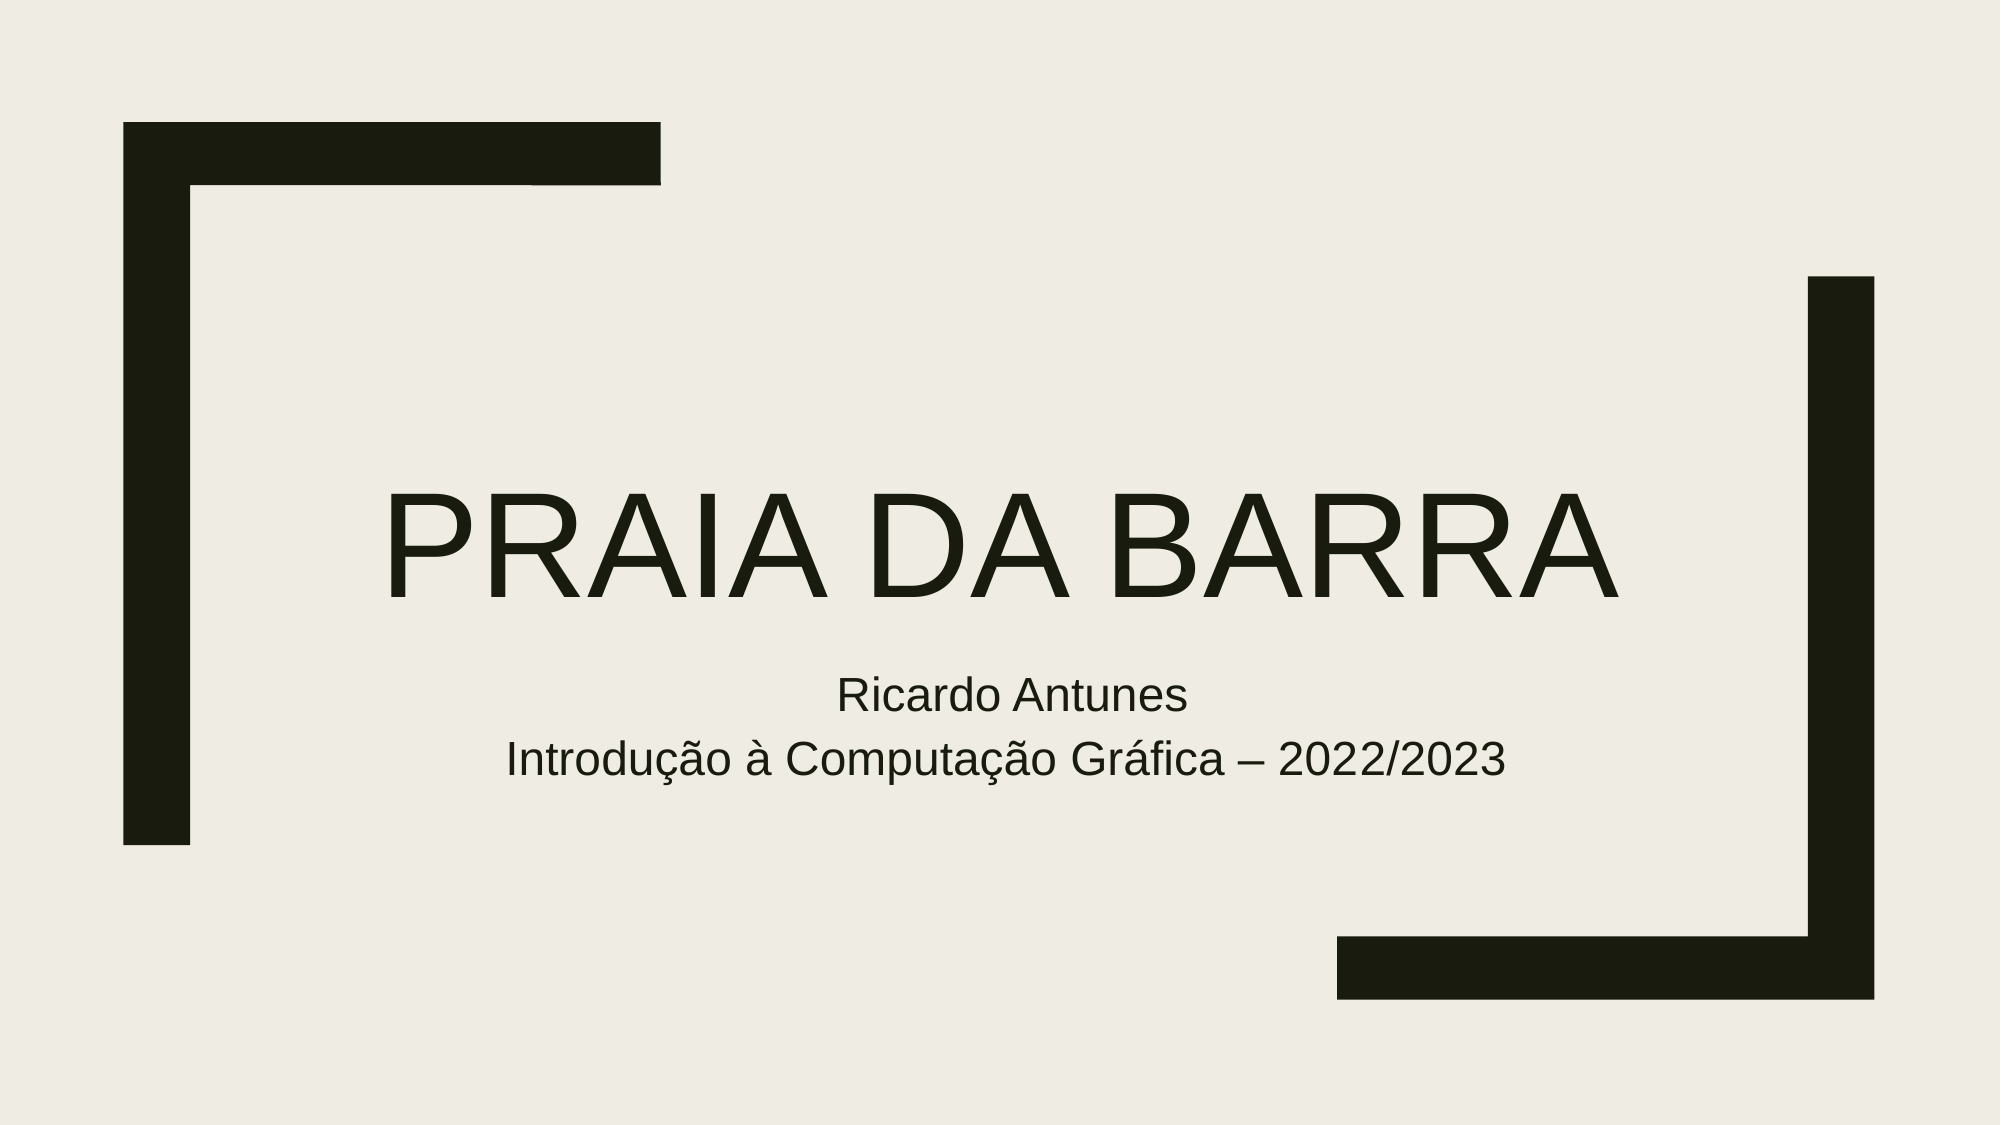

# Praia da Barra
Ricardo Antunes
Introdução à Computação Gráfica – 2022/2023